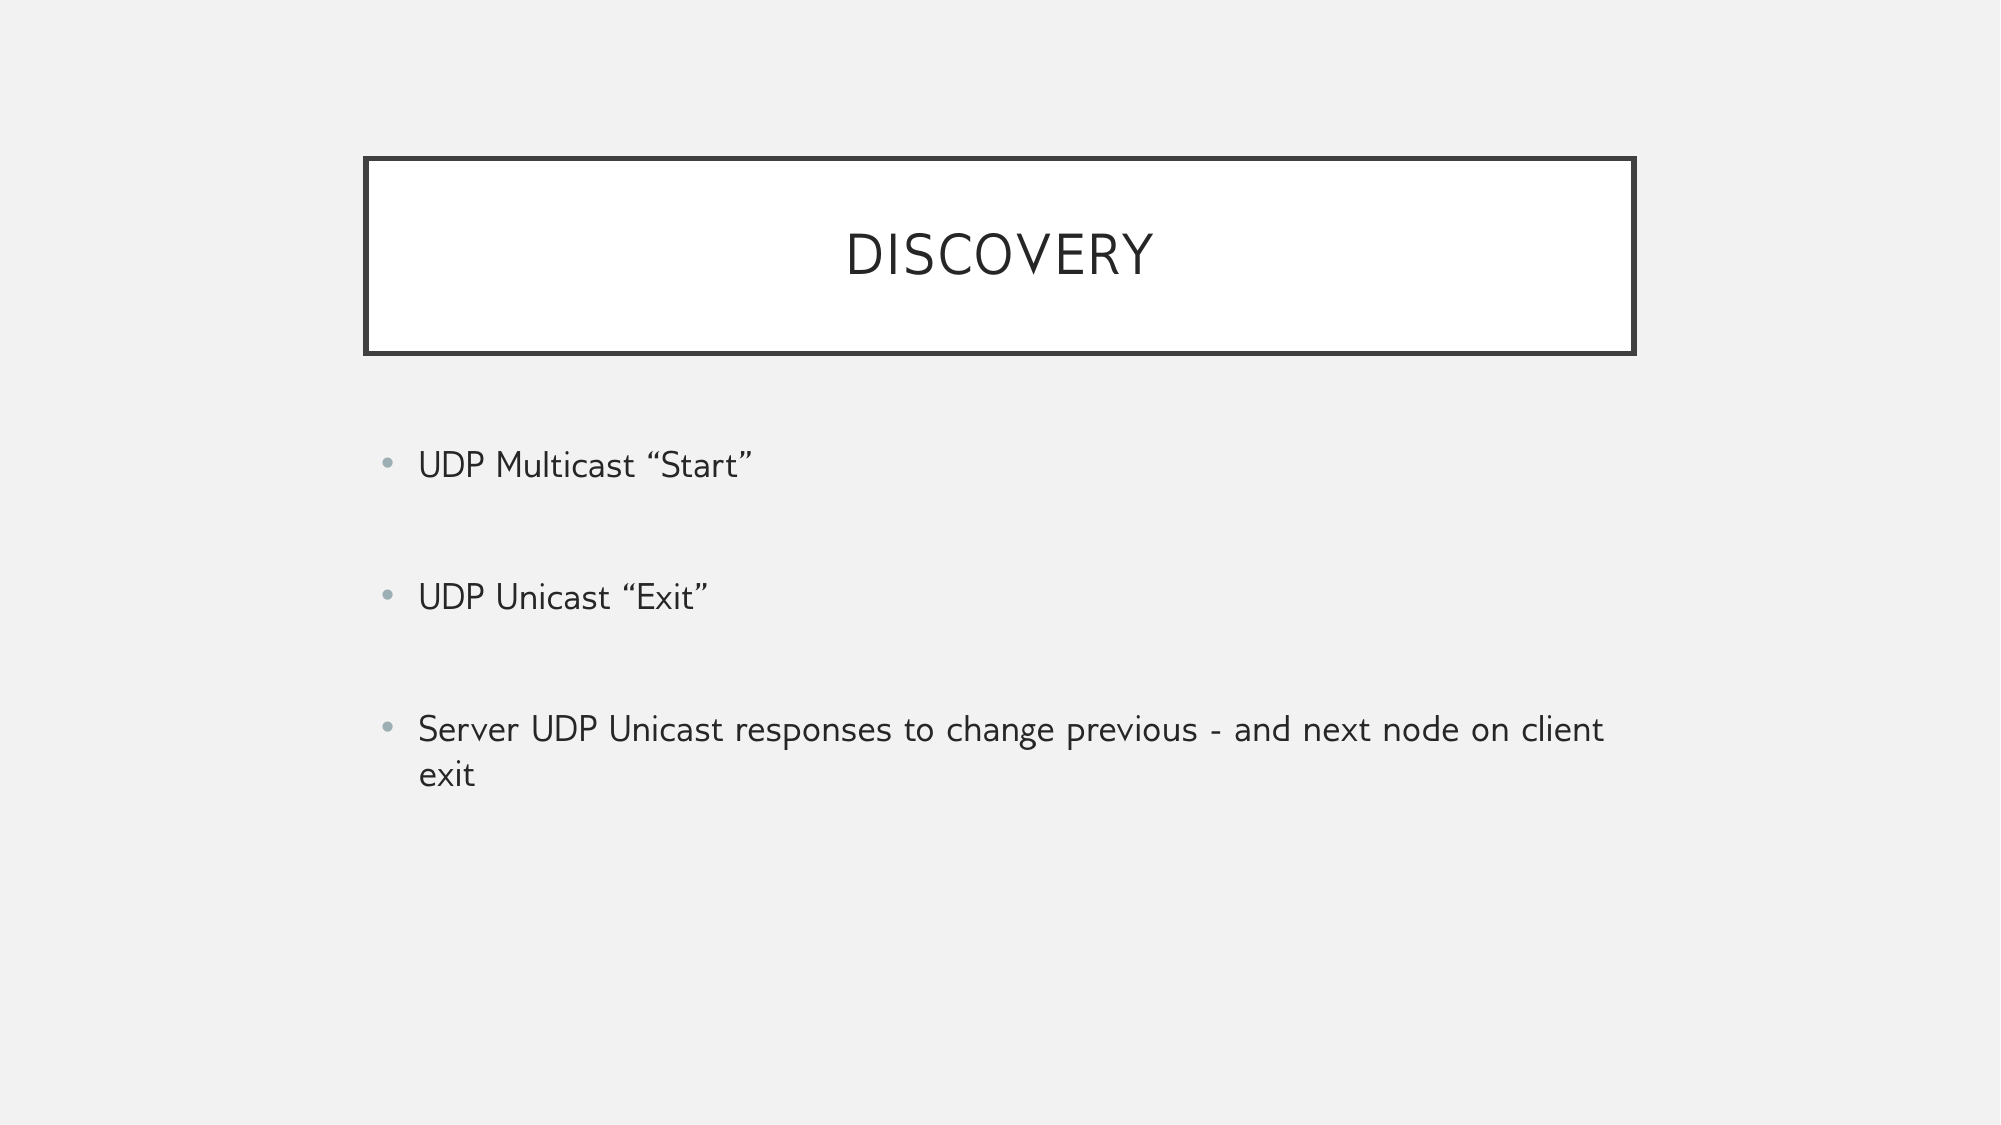

# discovery
UDP Multicast “Start”

UDP Unicast “Exit”

Server UDP Unicast responses to change previous - and next node on client exit